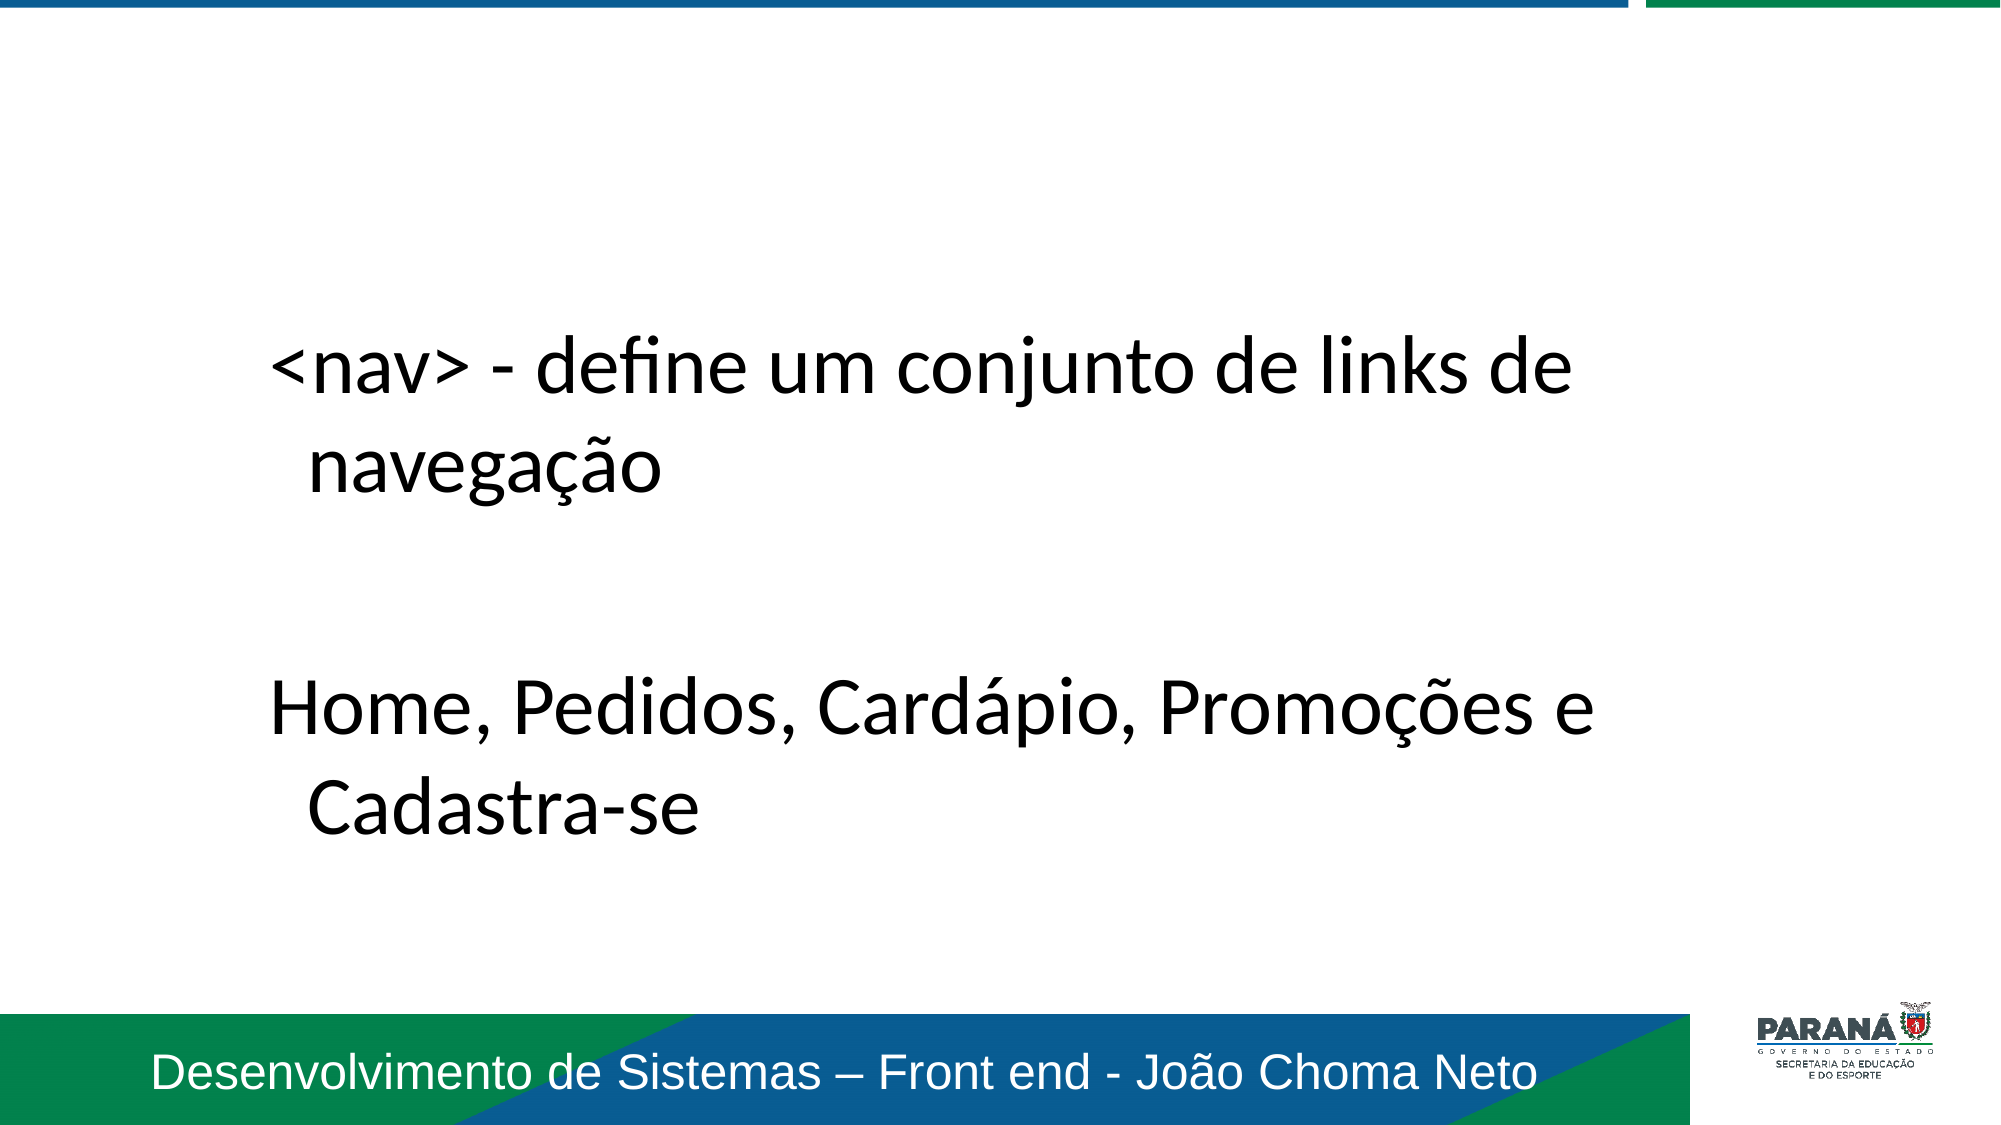

<nav> - define um conjunto de links de navegação

Home, Pedidos, Cardápio, Promoções e Cadastra-se